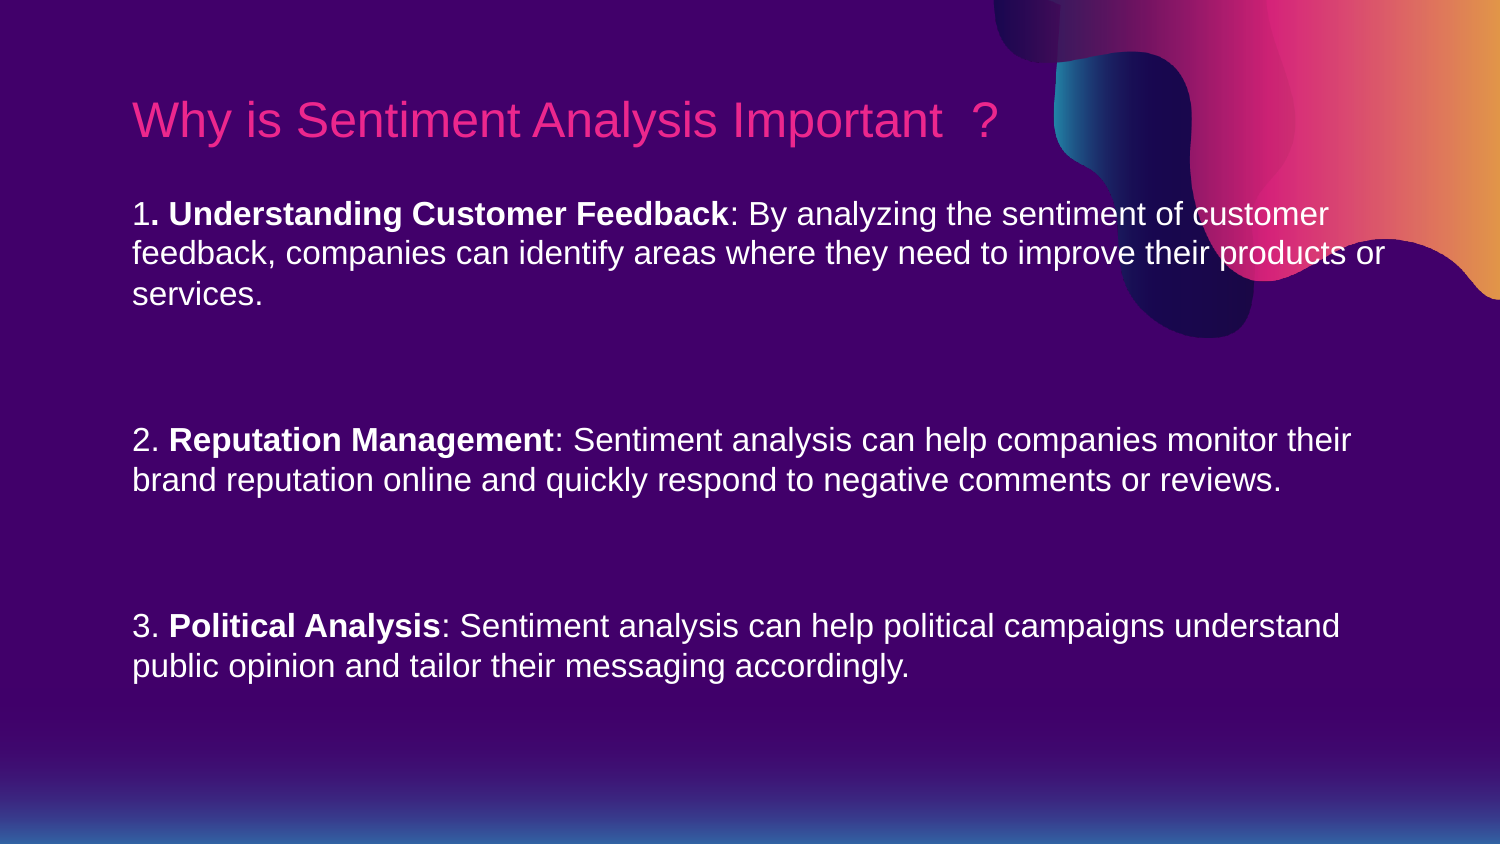

# Why is Sentiment Analysis Important  ?
1. Understanding Customer Feedback: By analyzing the sentiment of customer feedback, companies can identify areas where they need to improve their products or services.

2. Reputation Management: Sentiment analysis can help companies monitor their brand reputation online and quickly respond to negative comments or reviews.

3. Political Analysis: Sentiment analysis can help political campaigns understand public opinion and tailor their messaging accordingly.